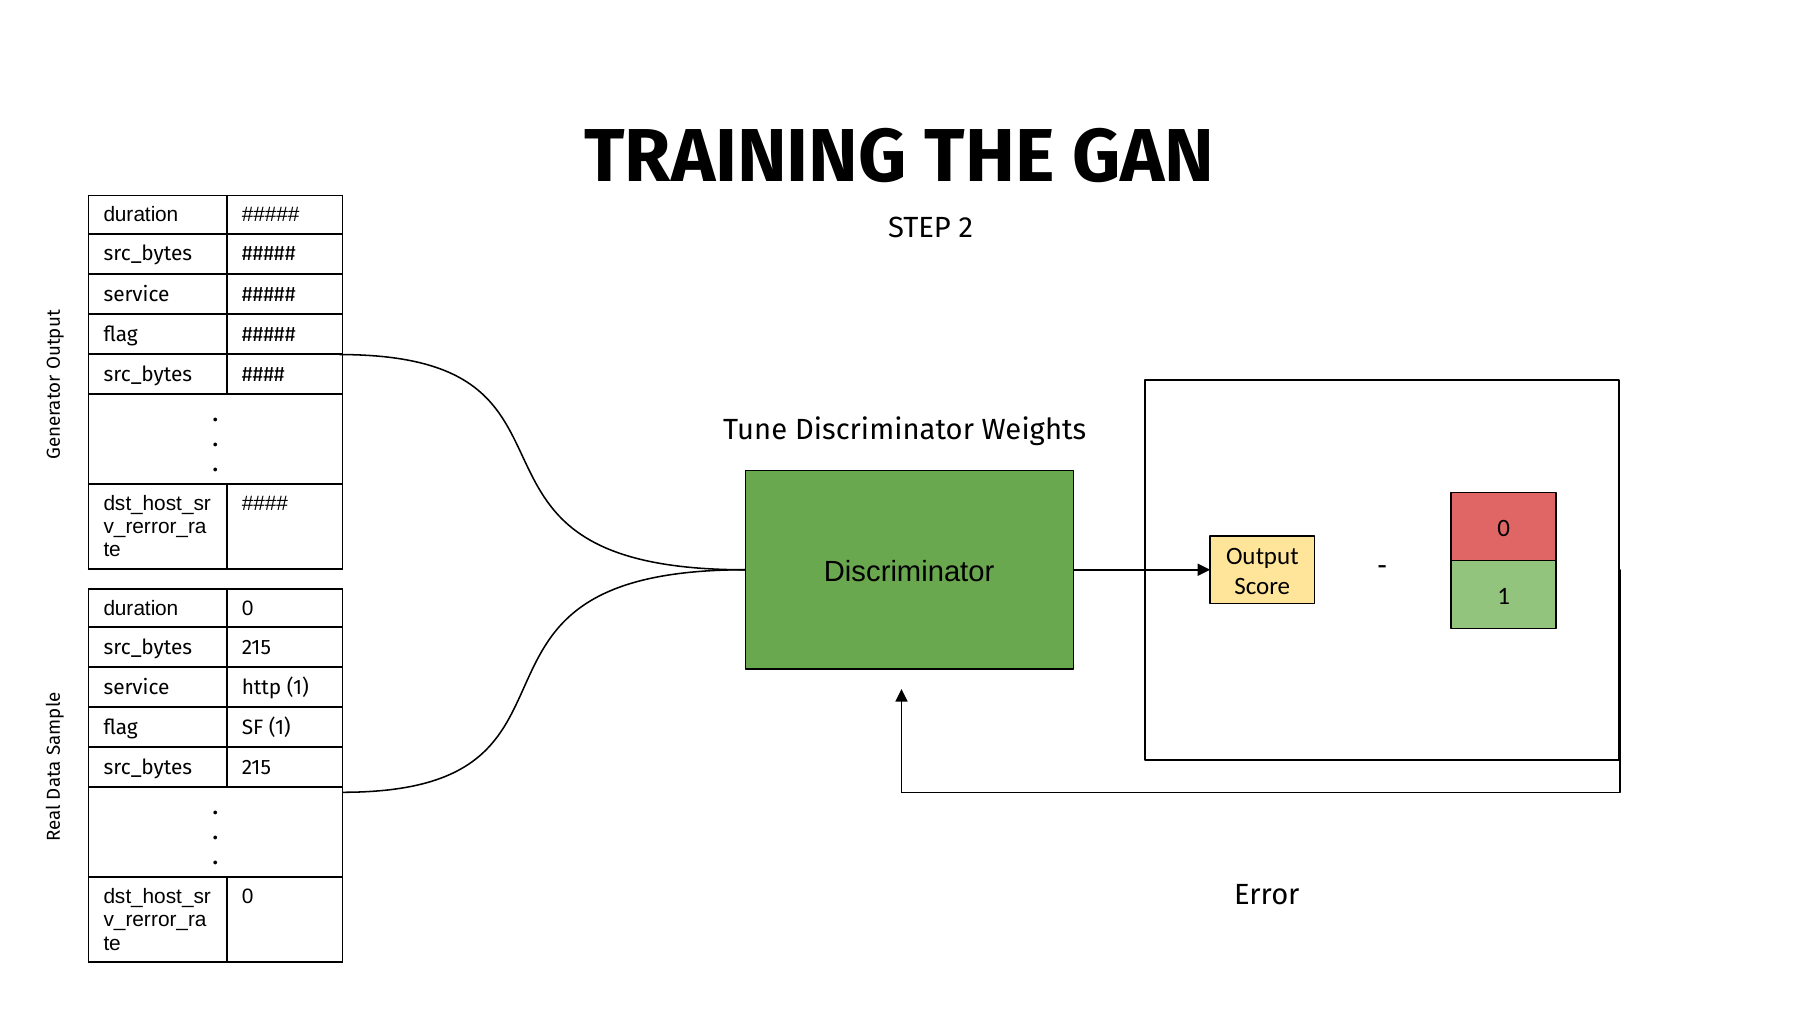

# TRAINING THE GAN
STEP 2
| duration | ##### |
| --- | --- |
| src\_bytes | ##### |
| service | ##### |
| flag | ##### |
| src\_bytes | #### |
| . . . |  |
| dst\_host\_srv\_rerror\_rate | #### |
Generator Output

Tune Discriminator Weights
Discriminator

0

Output
Score

-

1

| duration | 0 |
| --- | --- |
| src\_bytes | 215 |
| service | http (1) |
| flag | SF (1) |
| src\_bytes | 215 |
| . . . |  |
| dst\_host\_srv\_rerror\_rate | 0 |
Real Data Sample
Error